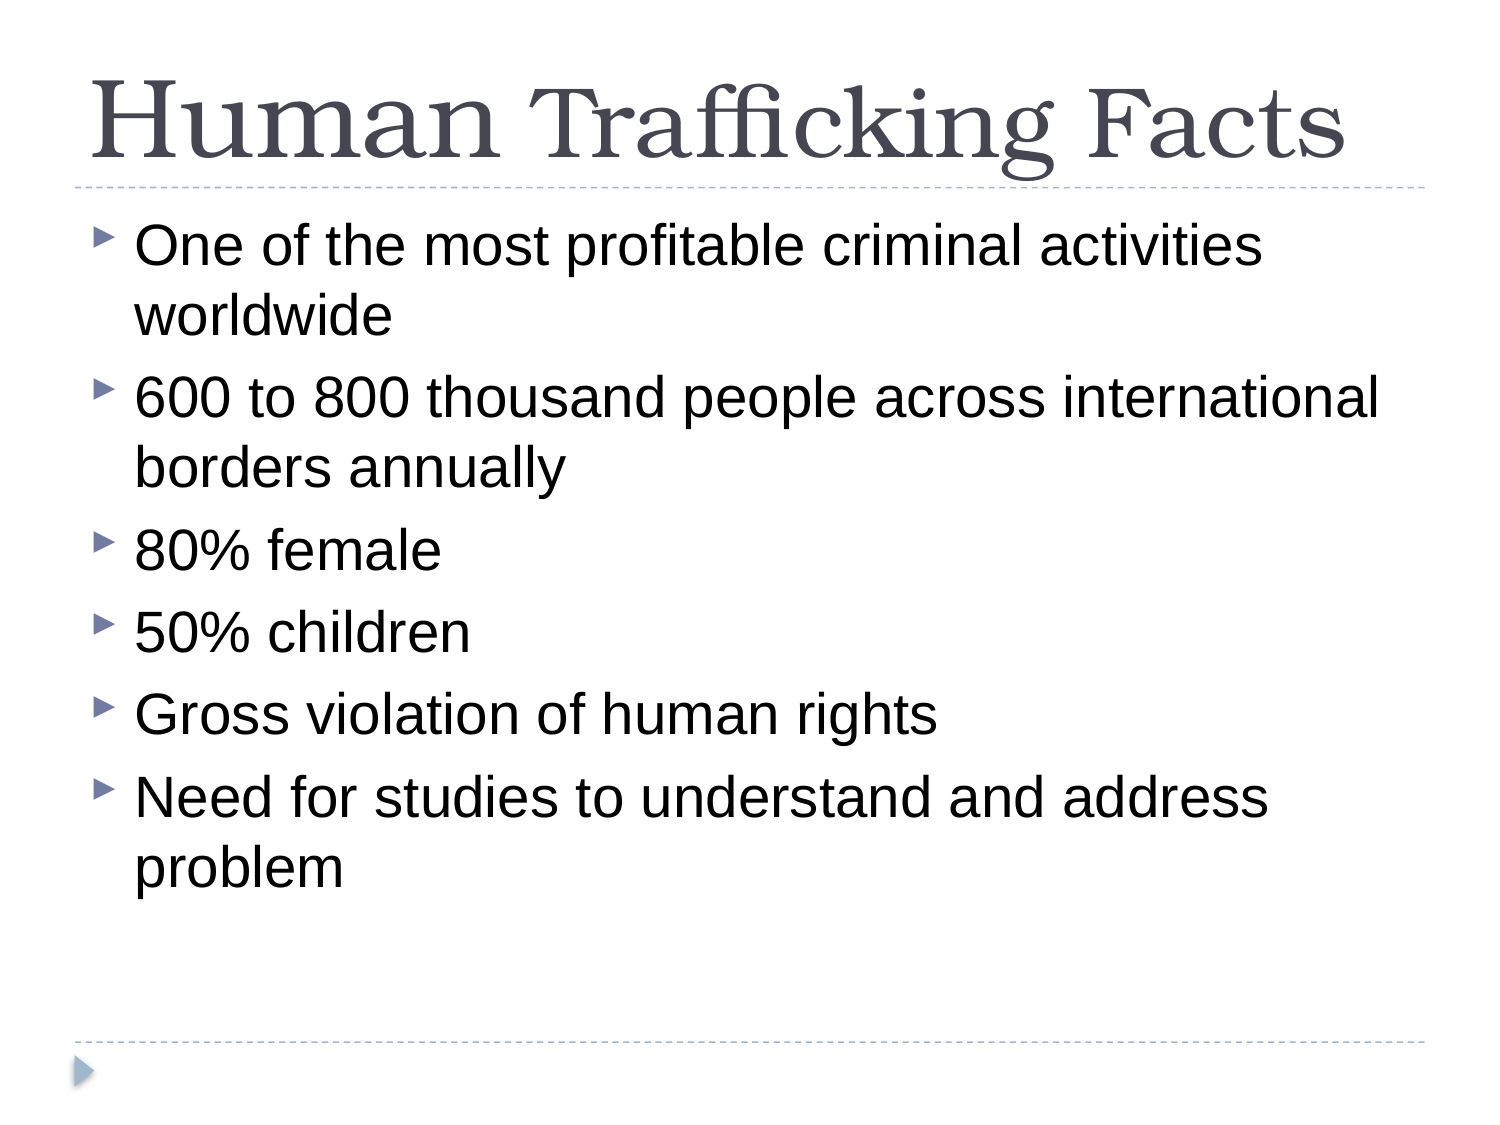

# Human Trafficking Facts
One of the most profitable criminal activities worldwide
600 to 800 thousand people across international borders annually
80% female
50% children
Gross violation of human rights
Need for studies to understand and address problem